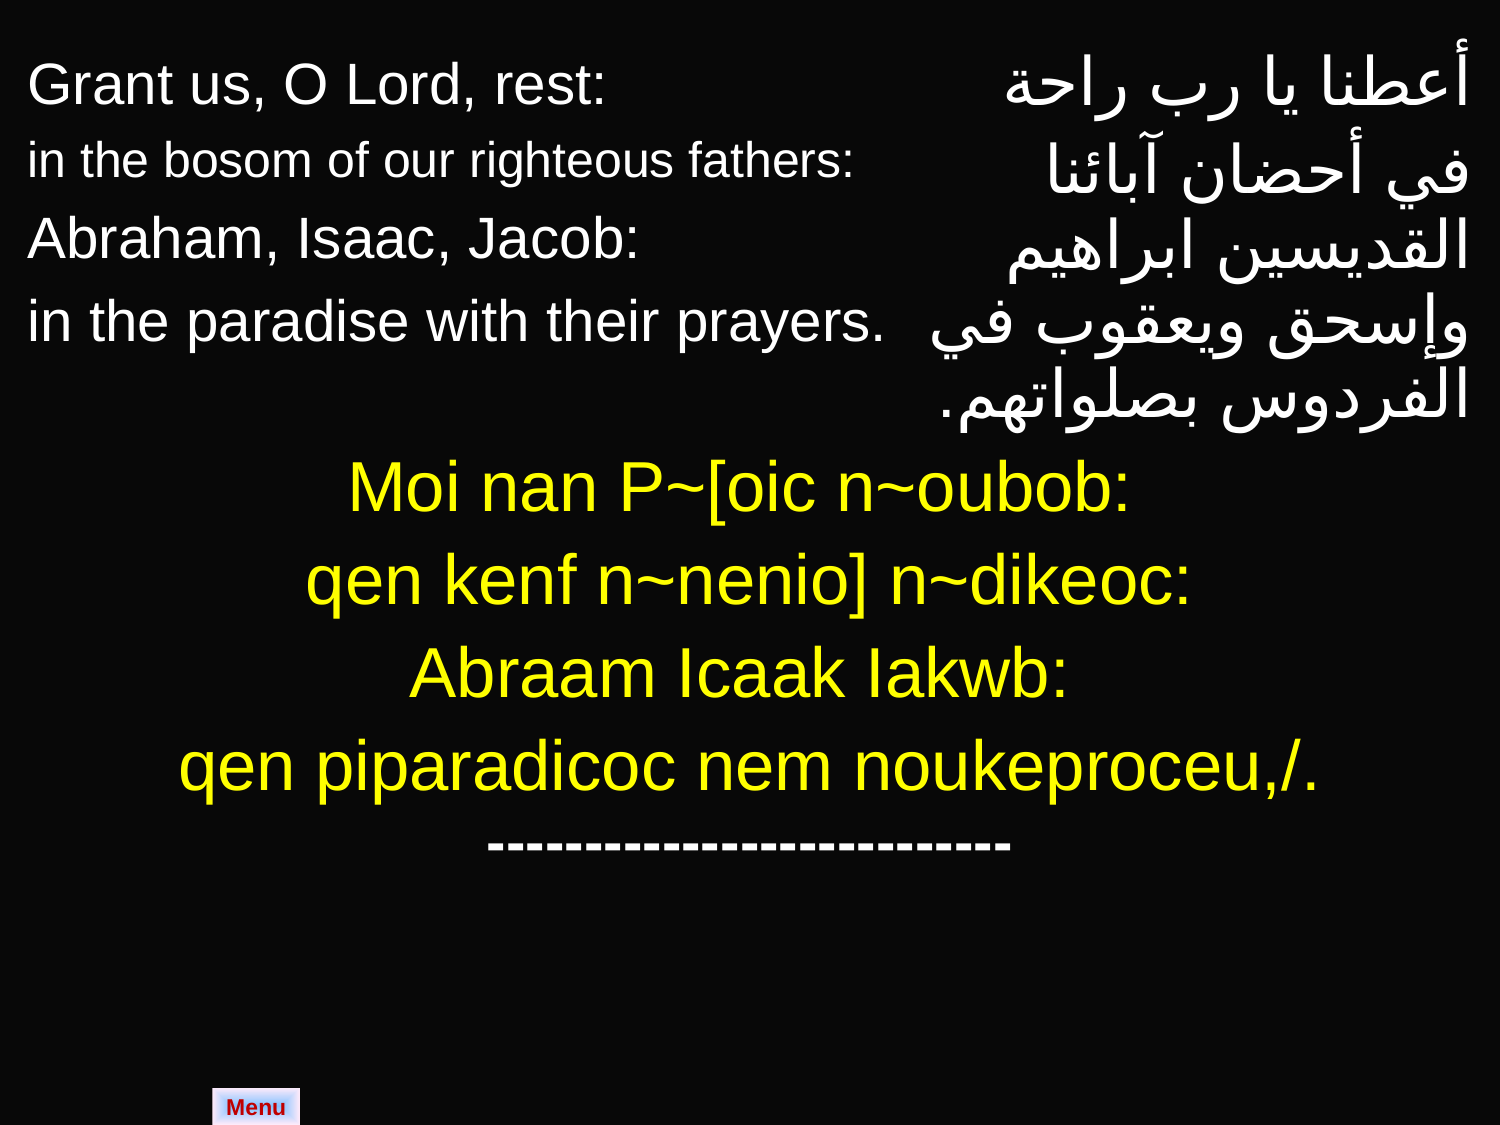

| Grant us, O Lord, rest: in the bosom of our righteous fathers: Abraham, Isaac, Jacob: in the paradise with their prayers. | أعطنا يا رب راحة في أحضان آبائنا القديسين ابراهيم وإسحق ويعقوب في الفردوس بصلواتهم. |
| --- | --- |
| Moi nan P~[oic n~oubob: qen kenf n~nenio] n~dikeoc: Abraam Icaak Iakwb: qen piparadicoc nem noukeproceu,/. |  |
| --------------------------- |  |
Menu